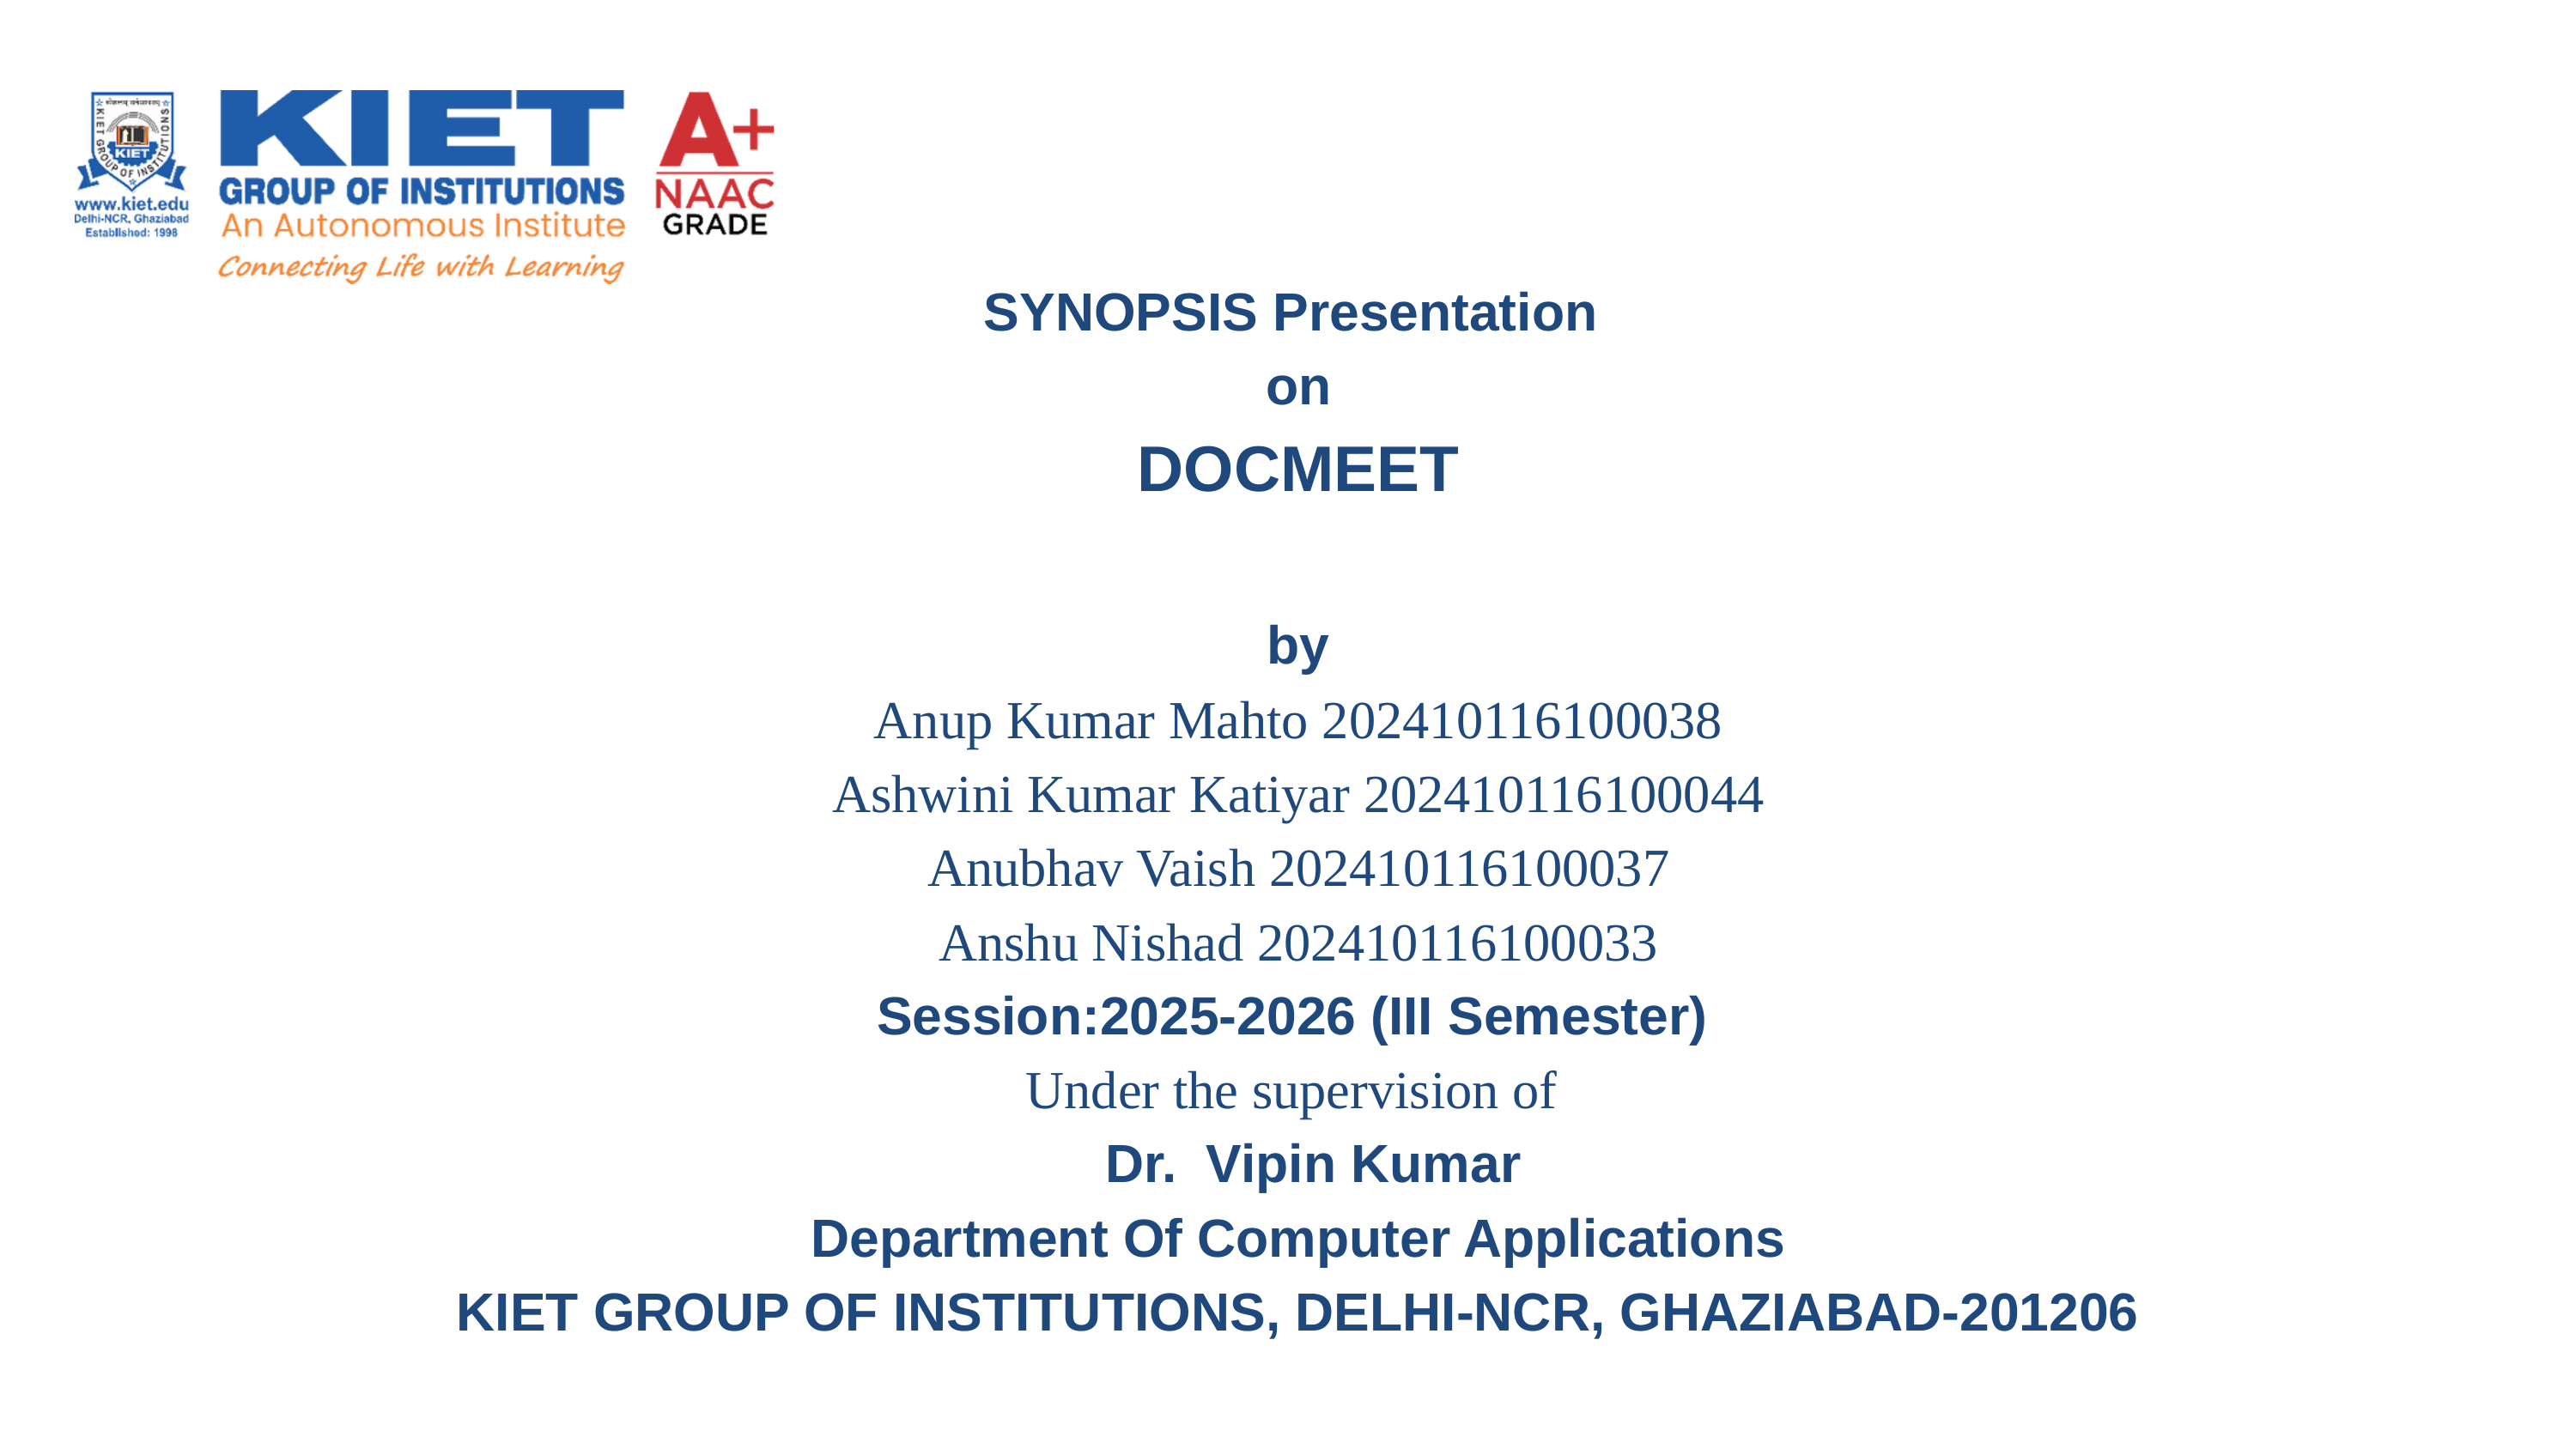

SYNOPSIS Presentation
on
DOCMEET

by
Anup Kumar Mahto 202410116100038
Ashwini Kumar Katiyar 202410116100044
Anubhav Vaish 202410116100037
Anshu Nishad 202410116100033
 Session:2025-2026 (III Semester)
Under the supervision of
  Dr.  Vipin Kumar
Department Of Computer Applications
KIET GROUP OF INSTITUTIONS, DELHI-NCR, GHAZIABAD-201206